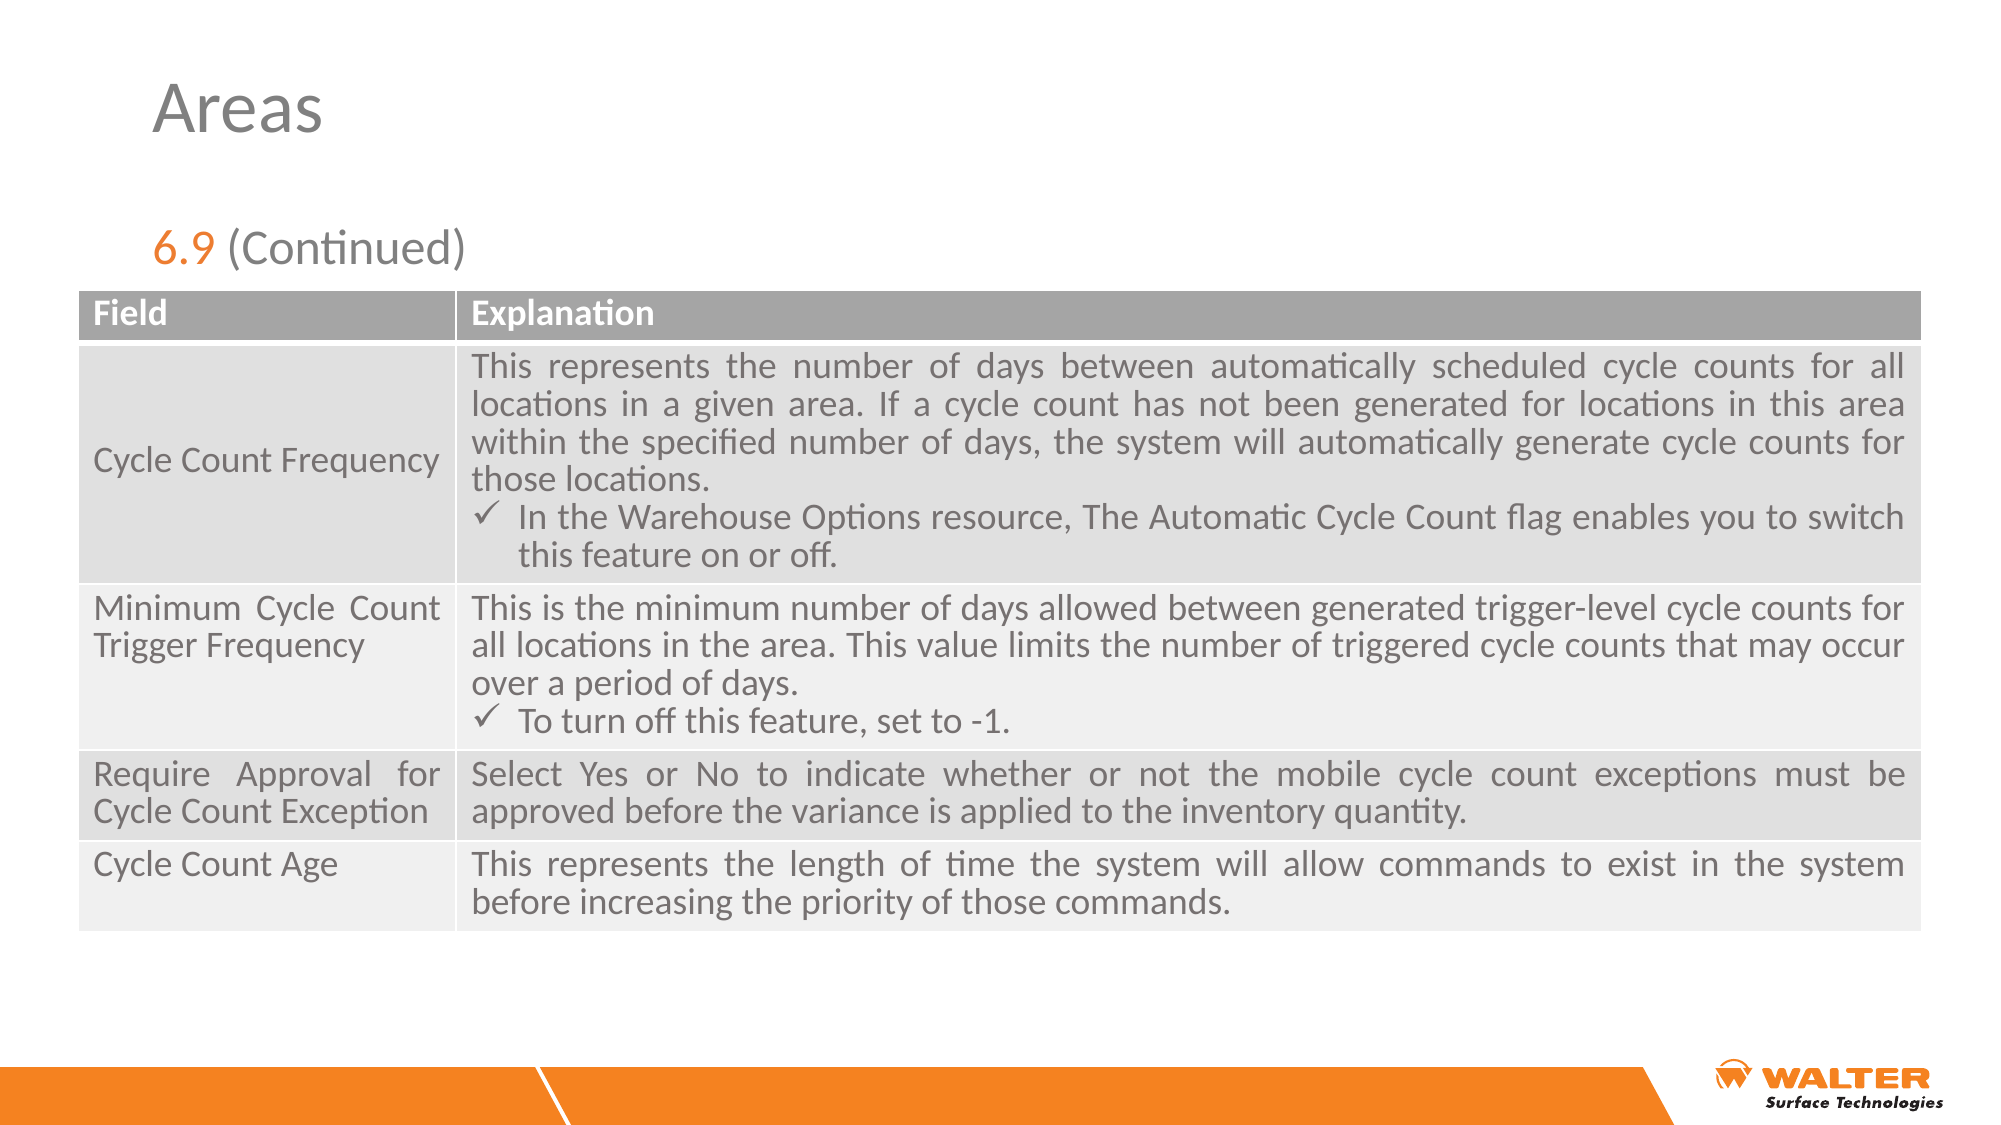

# Areas
6.9 (Continued)
| Field | Explanation |
| --- | --- |
| Cycle Count Frequency | This represents the number of days between automatically scheduled cycle counts for all locations in a given area. If a cycle count has not been generated for locations in this area within the specified number of days, the system will automatically generate cycle counts for those locations. In the Warehouse Options resource, The Automatic Cycle Count flag enables you to switch this feature on or off. |
| Minimum Cycle Count Trigger Frequency | This is the minimum number of days allowed between generated trigger-level cycle counts for all locations in the area. This value limits the number of triggered cycle counts that may occur over a period of days. To turn off this feature, set to -1. |
| Require Approval for Cycle Count Exception | Select Yes or No to indicate whether or not the mobile cycle count exceptions must be approved before the variance is applied to the inventory quantity. |
| Cycle Count Age | This represents the length of time the system will allow commands to exist in the system before increasing the priority of those commands. |